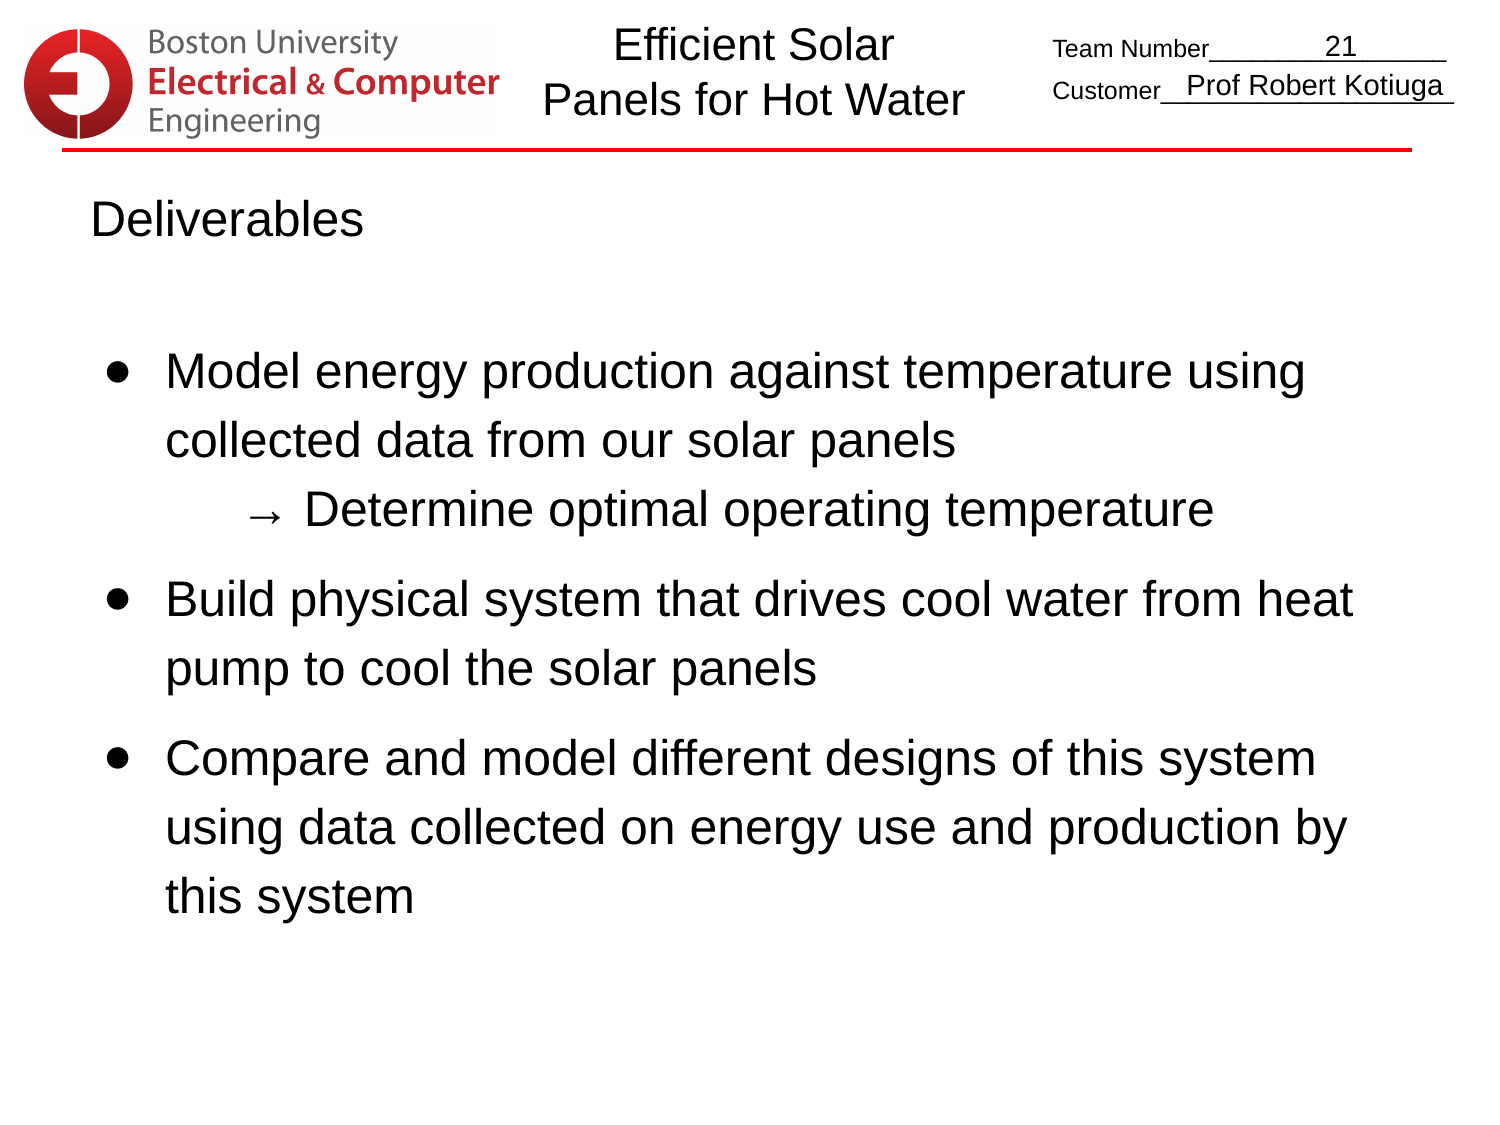

Efficient Solar Panels for Hot Water
21

Prof Robert Kotiuga
Deliverables
Model energy production against temperature using collected data from our solar panels
→ Determine optimal operating temperature
Build physical system that drives cool water from heat pump to cool the solar panels
Compare and model different designs of this system using data collected on energy use and production by this system